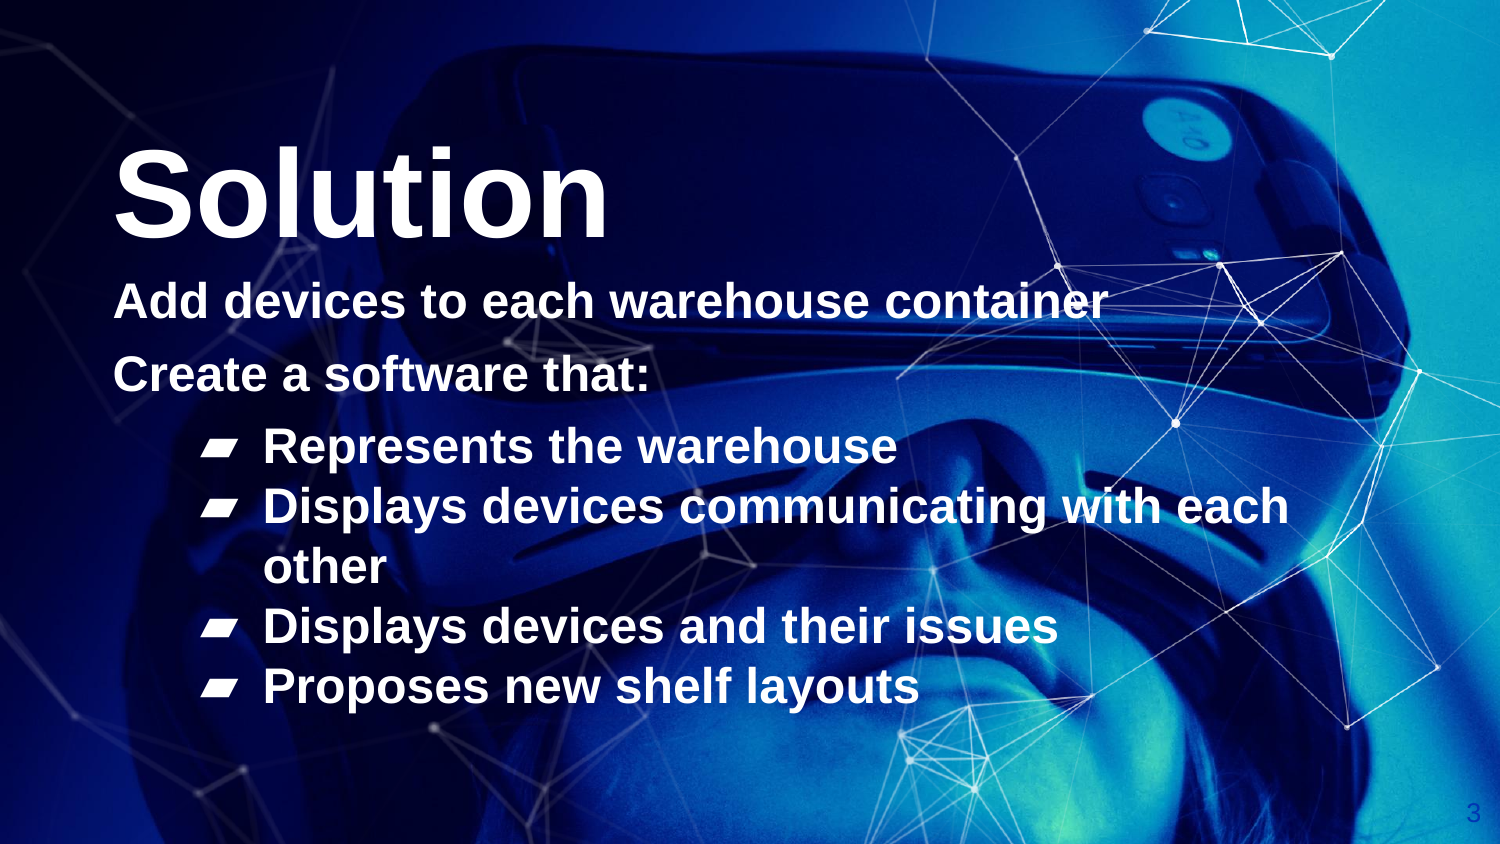

Solution
Add devices to each warehouse container
Create a software that:
Represents the warehouse
Displays devices communicating with each other
Displays devices and their issues
Proposes new shelf layouts
3